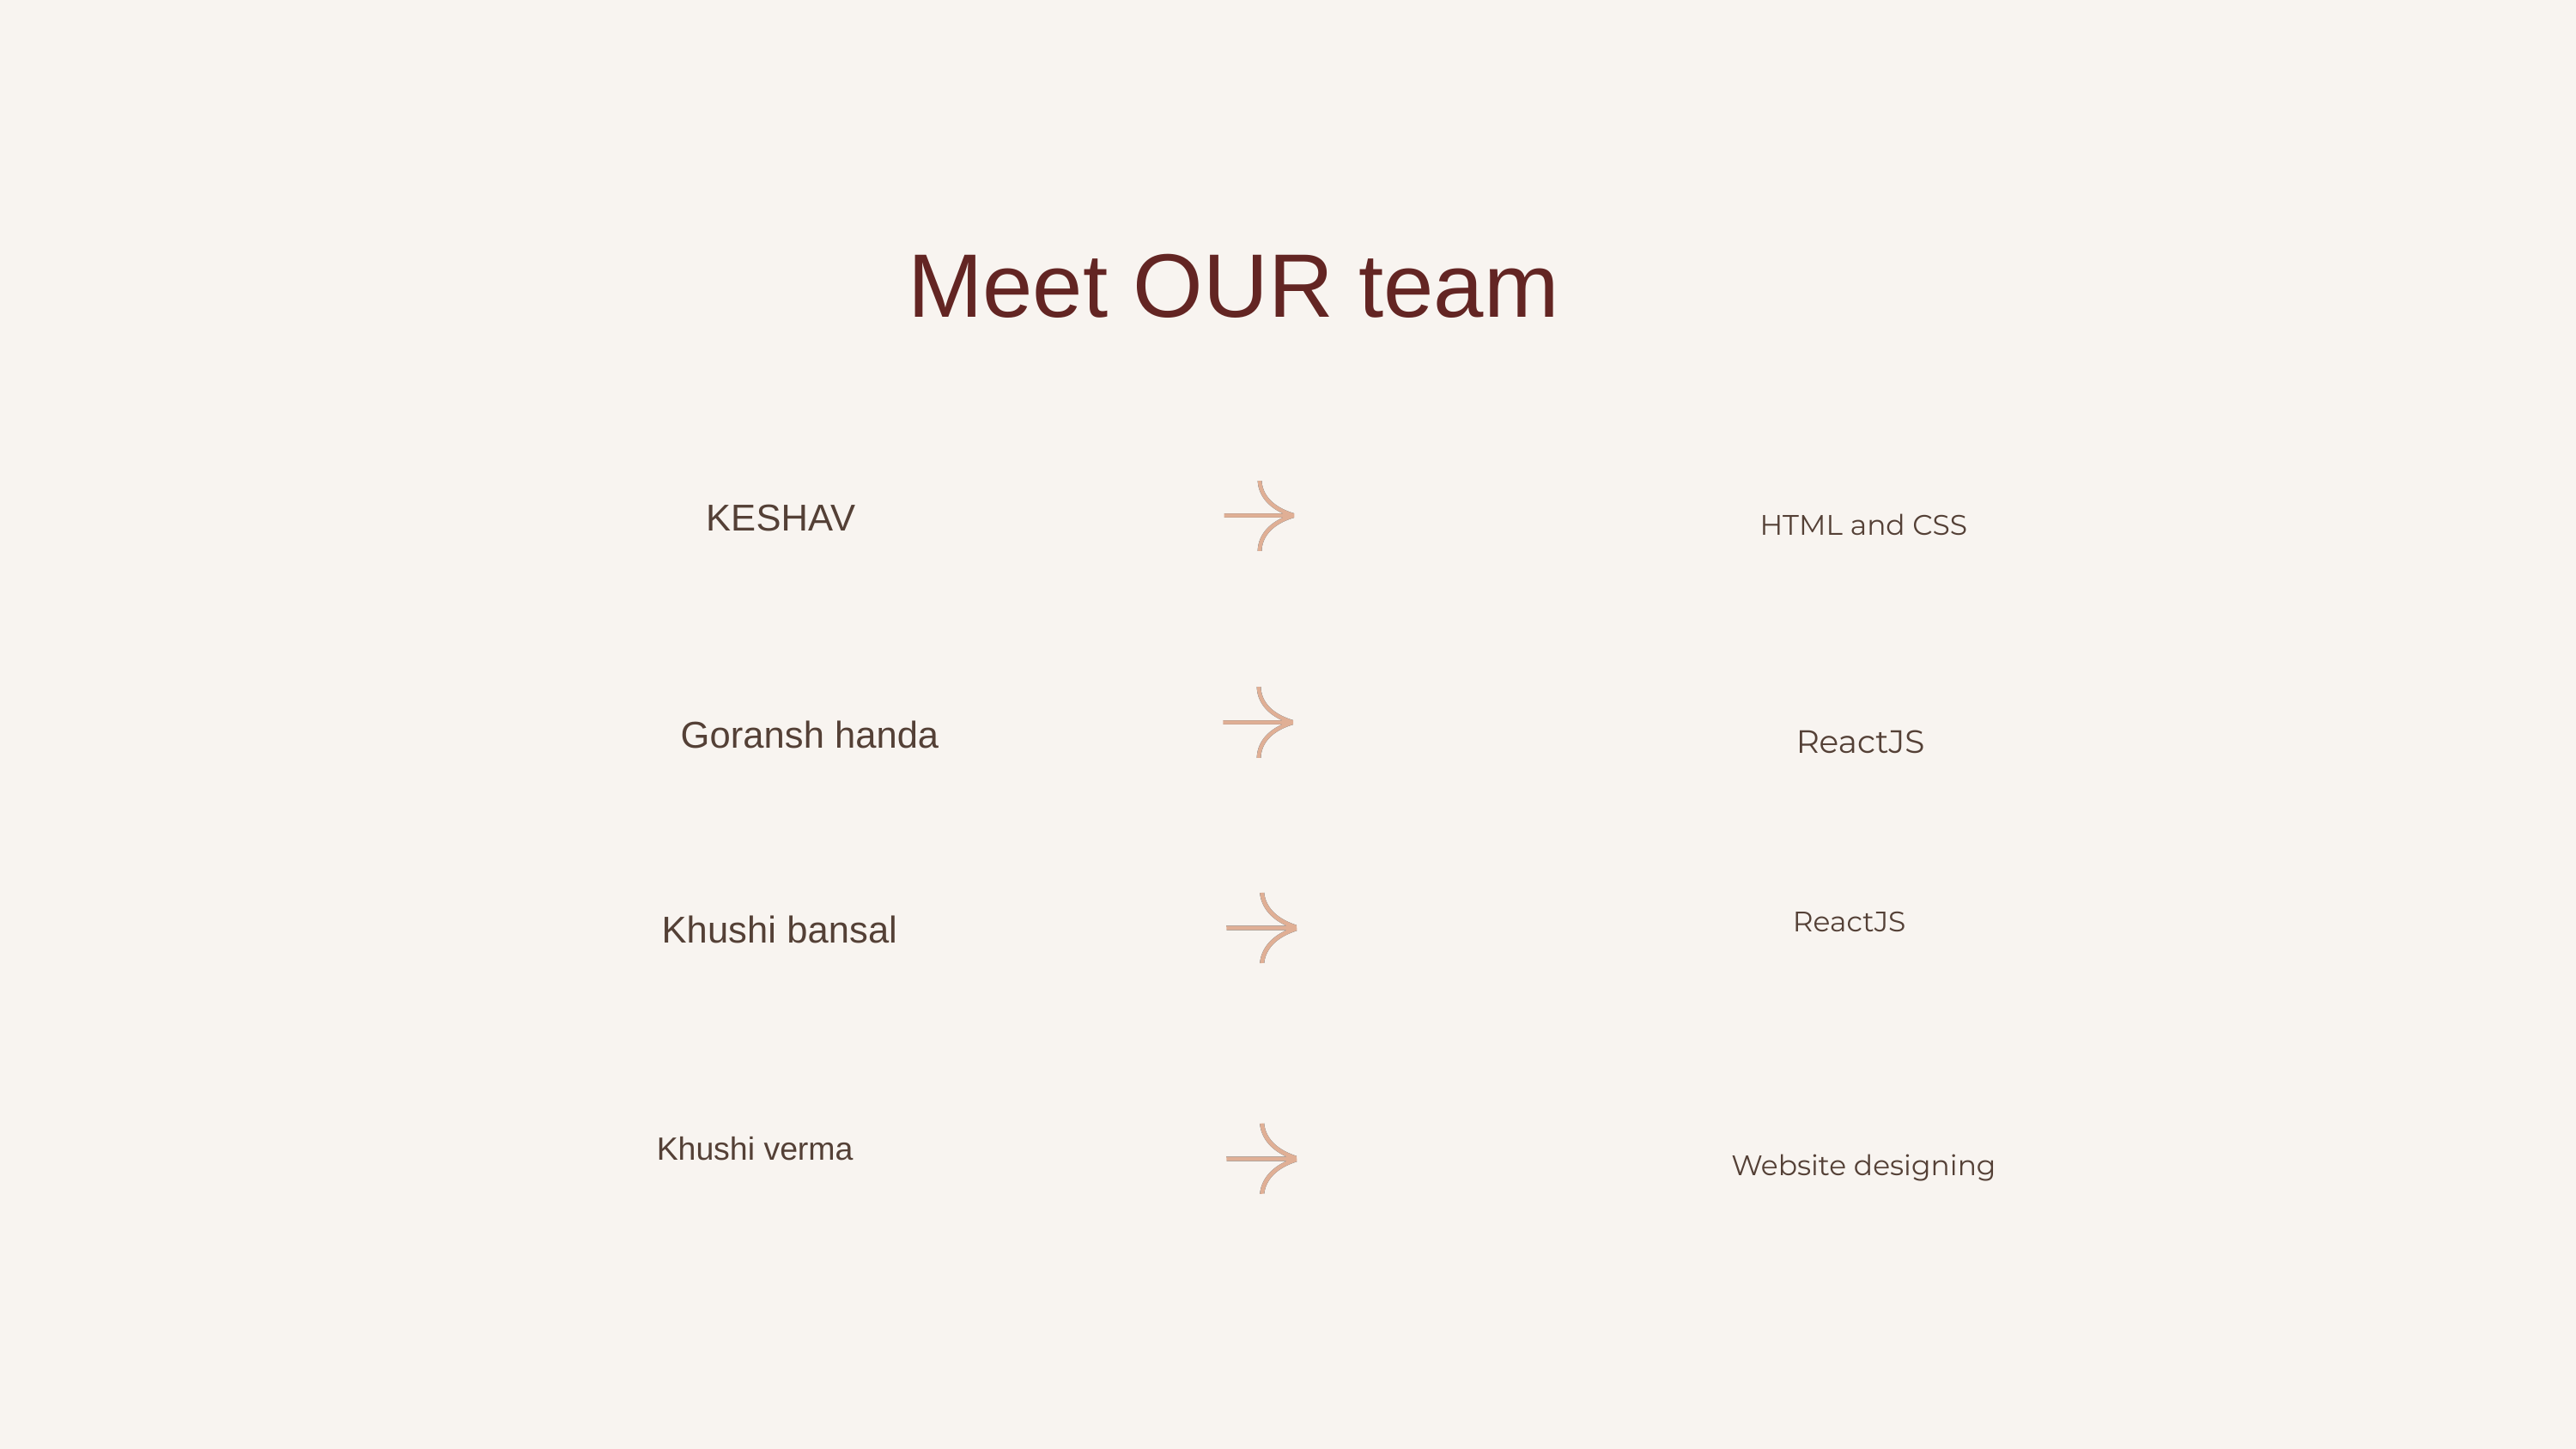

Meet OUR team

KESHAV
HTML and CSS

Goransh handa
ReactJS

ReactJS
Khushi bansal
Khushi verma

Website designing